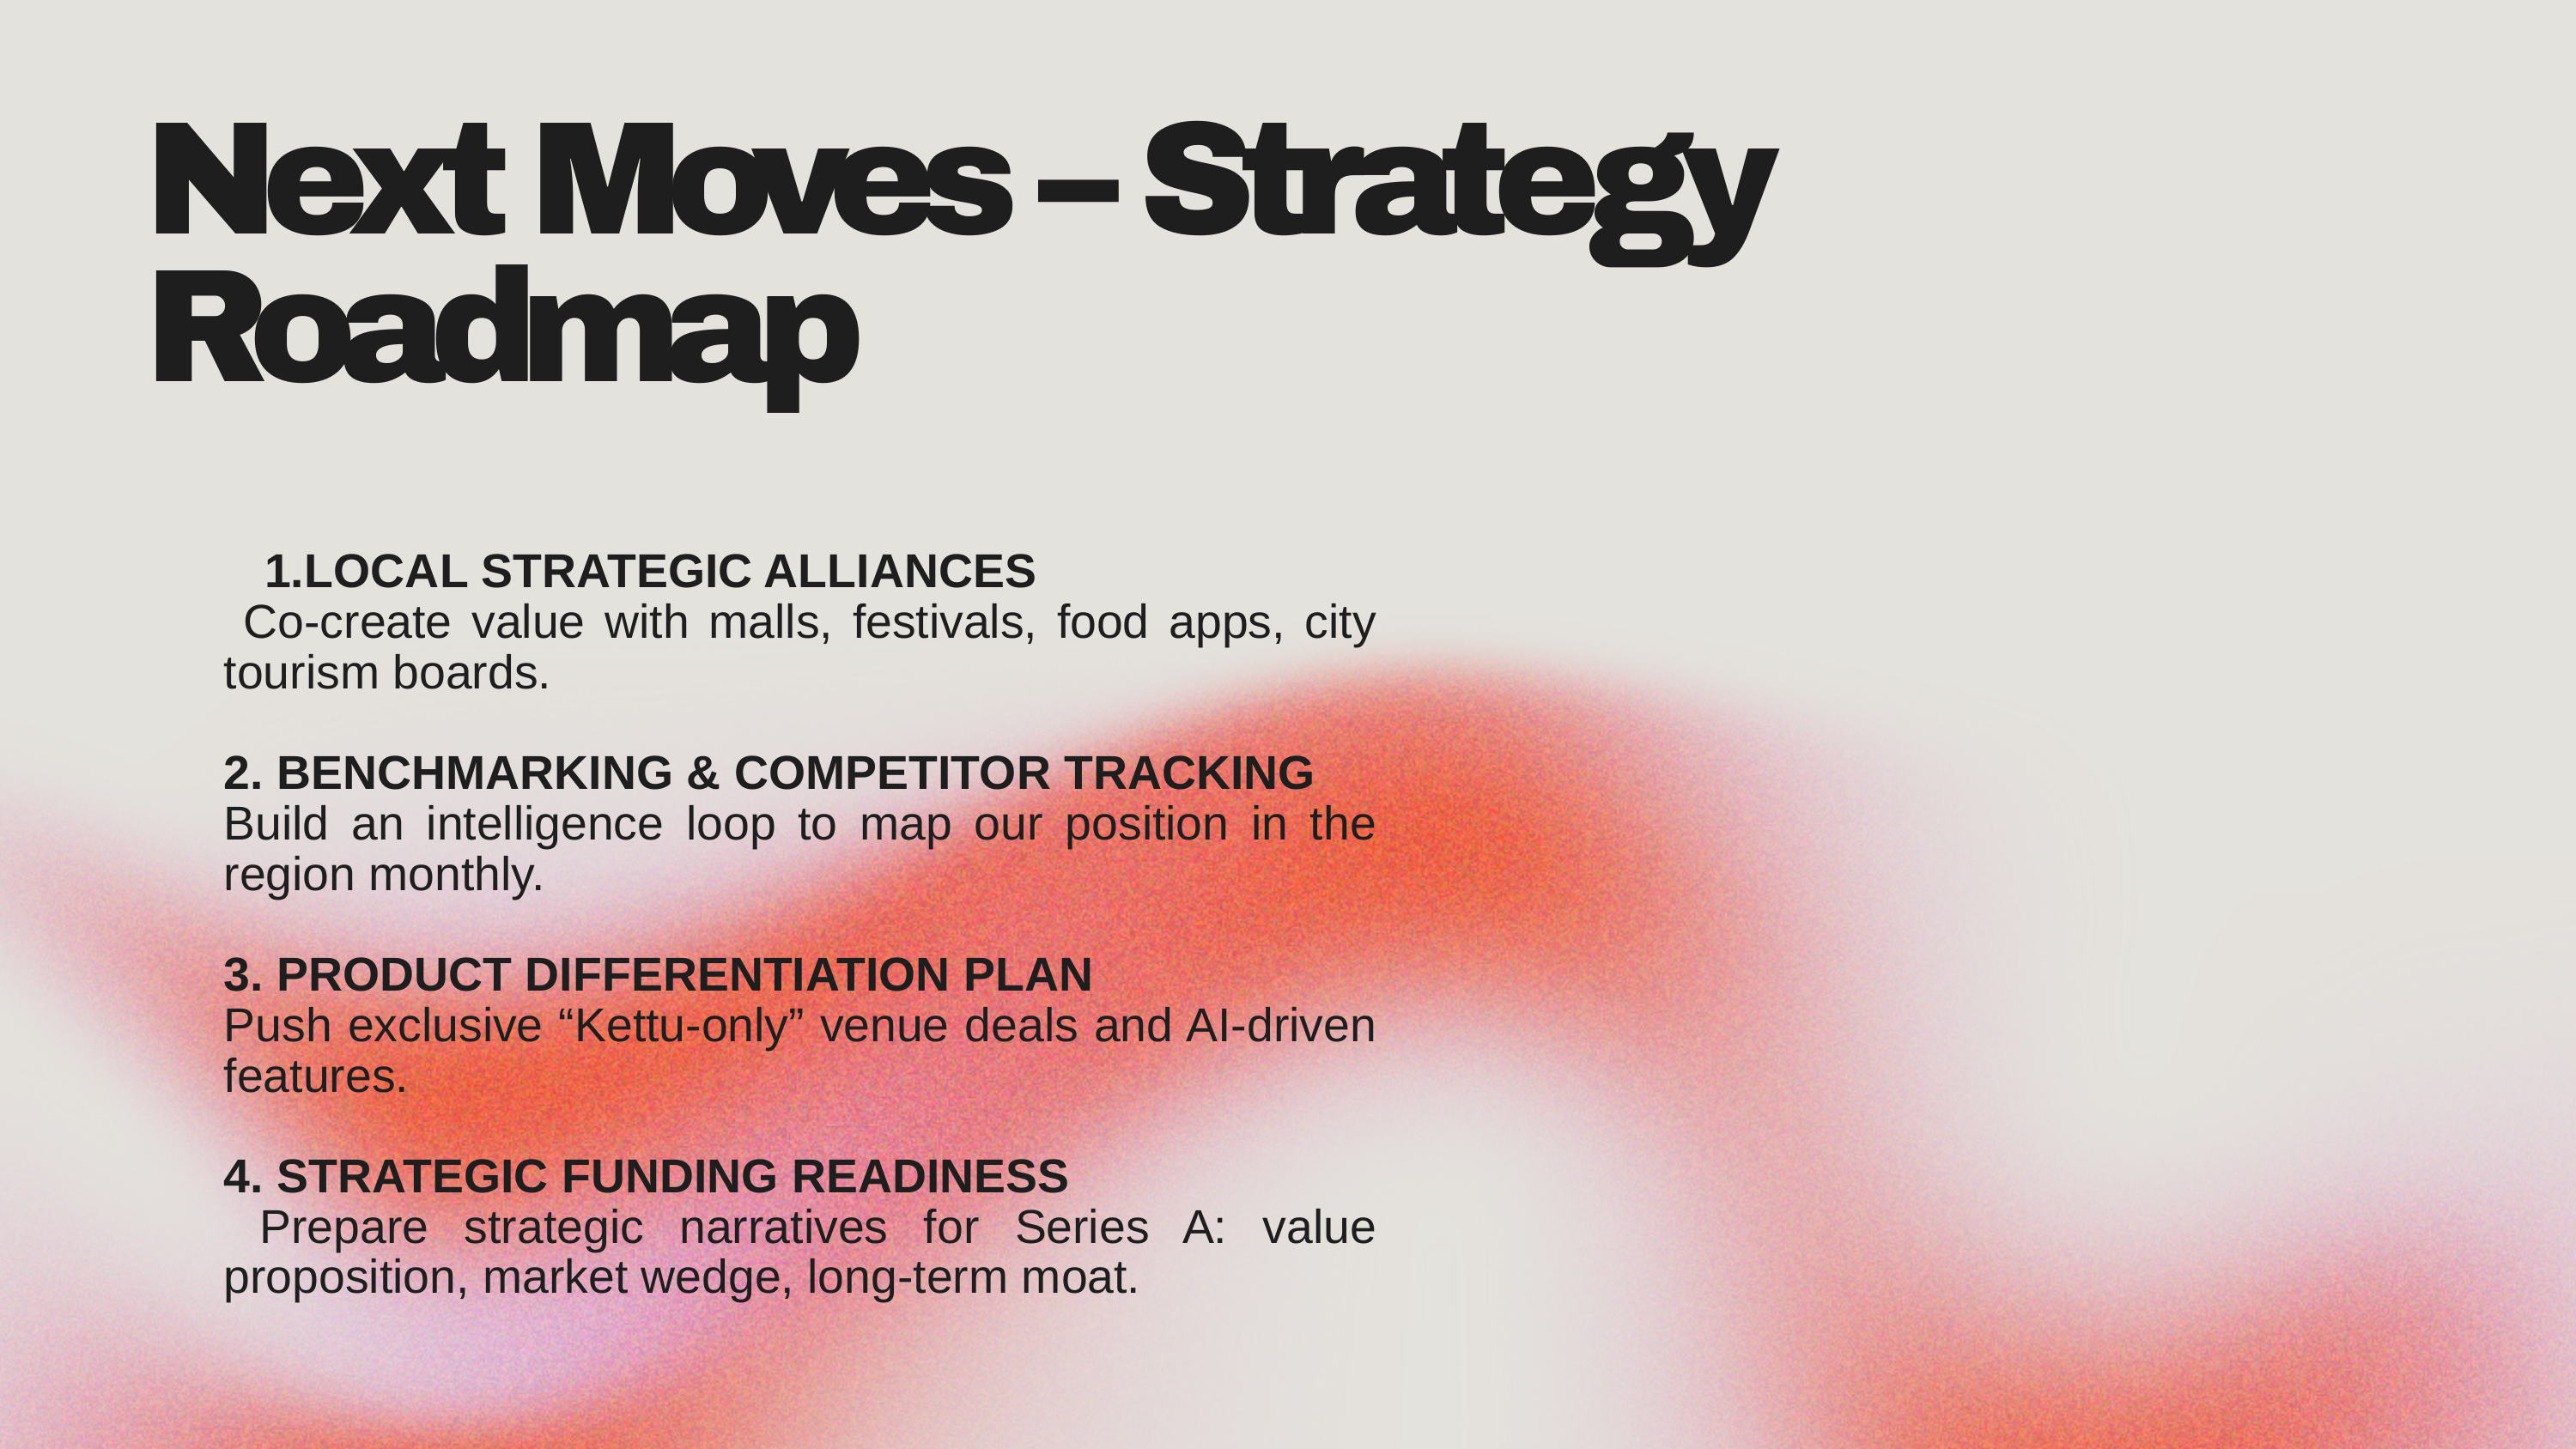

Next Moves – Strategy Roadmap
LOCAL STRATEGIC ALLIANCES
 Co-create value with malls, festivals, food apps, city tourism boards.

2. BENCHMARKING & COMPETITOR TRACKING
Build an intelligence loop to map our position in the region monthly.

3. PRODUCT DIFFERENTIATION PLAN
Push exclusive “Kettu-only” venue deals and AI-driven features.

4. STRATEGIC FUNDING READINESS
 Prepare strategic narratives for Series A: value proposition, market wedge, long-term moat.